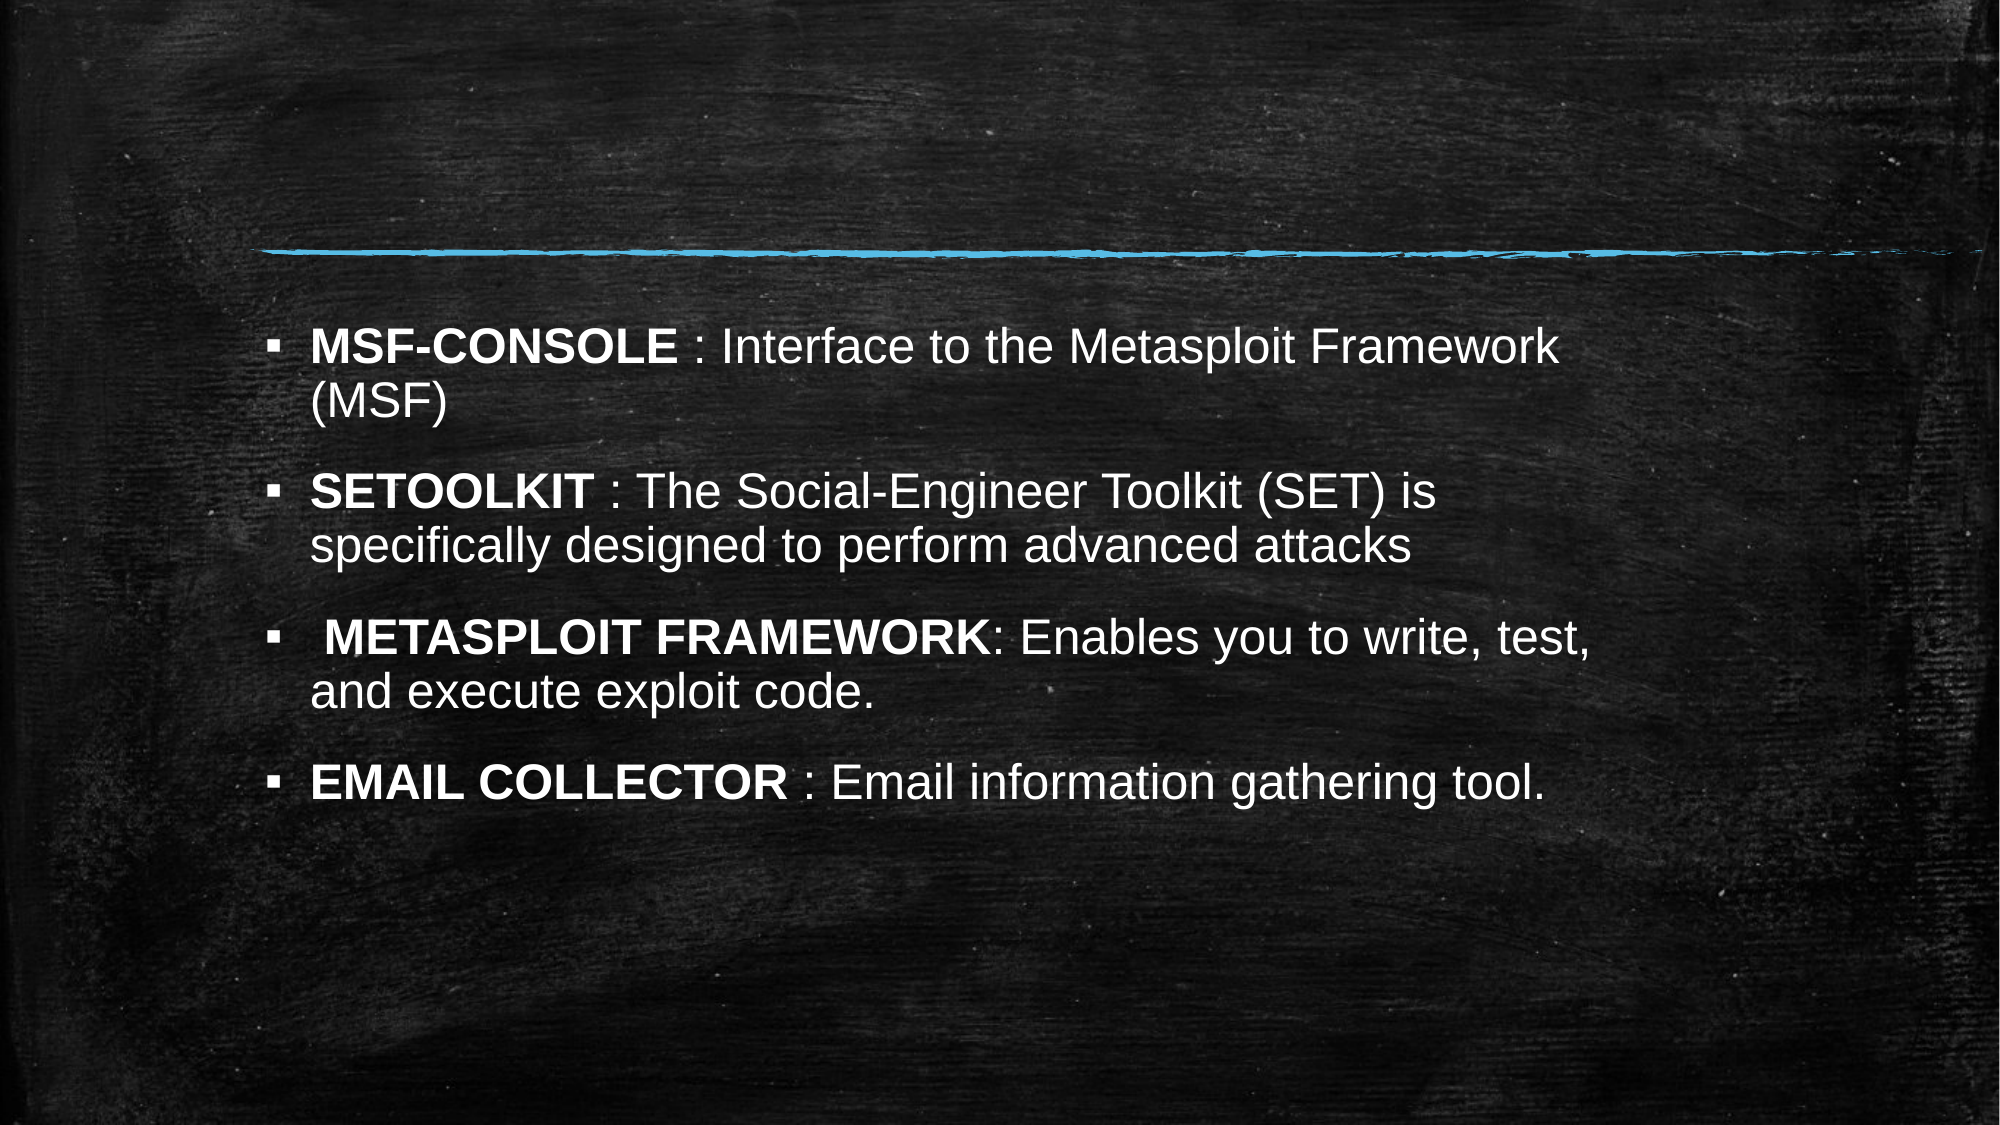

MSF-CONSOLE : Interface to the Metasploit Framework (MSF)
SETOOLKIT : The Social-Engineer Toolkit (SET) is specifically designed to perform advanced attacks
 METASPLOIT FRAMEWORK: Enables you to write, test, and execute exploit code.
EMAIL COLLECTOR : Email information gathering tool.

.